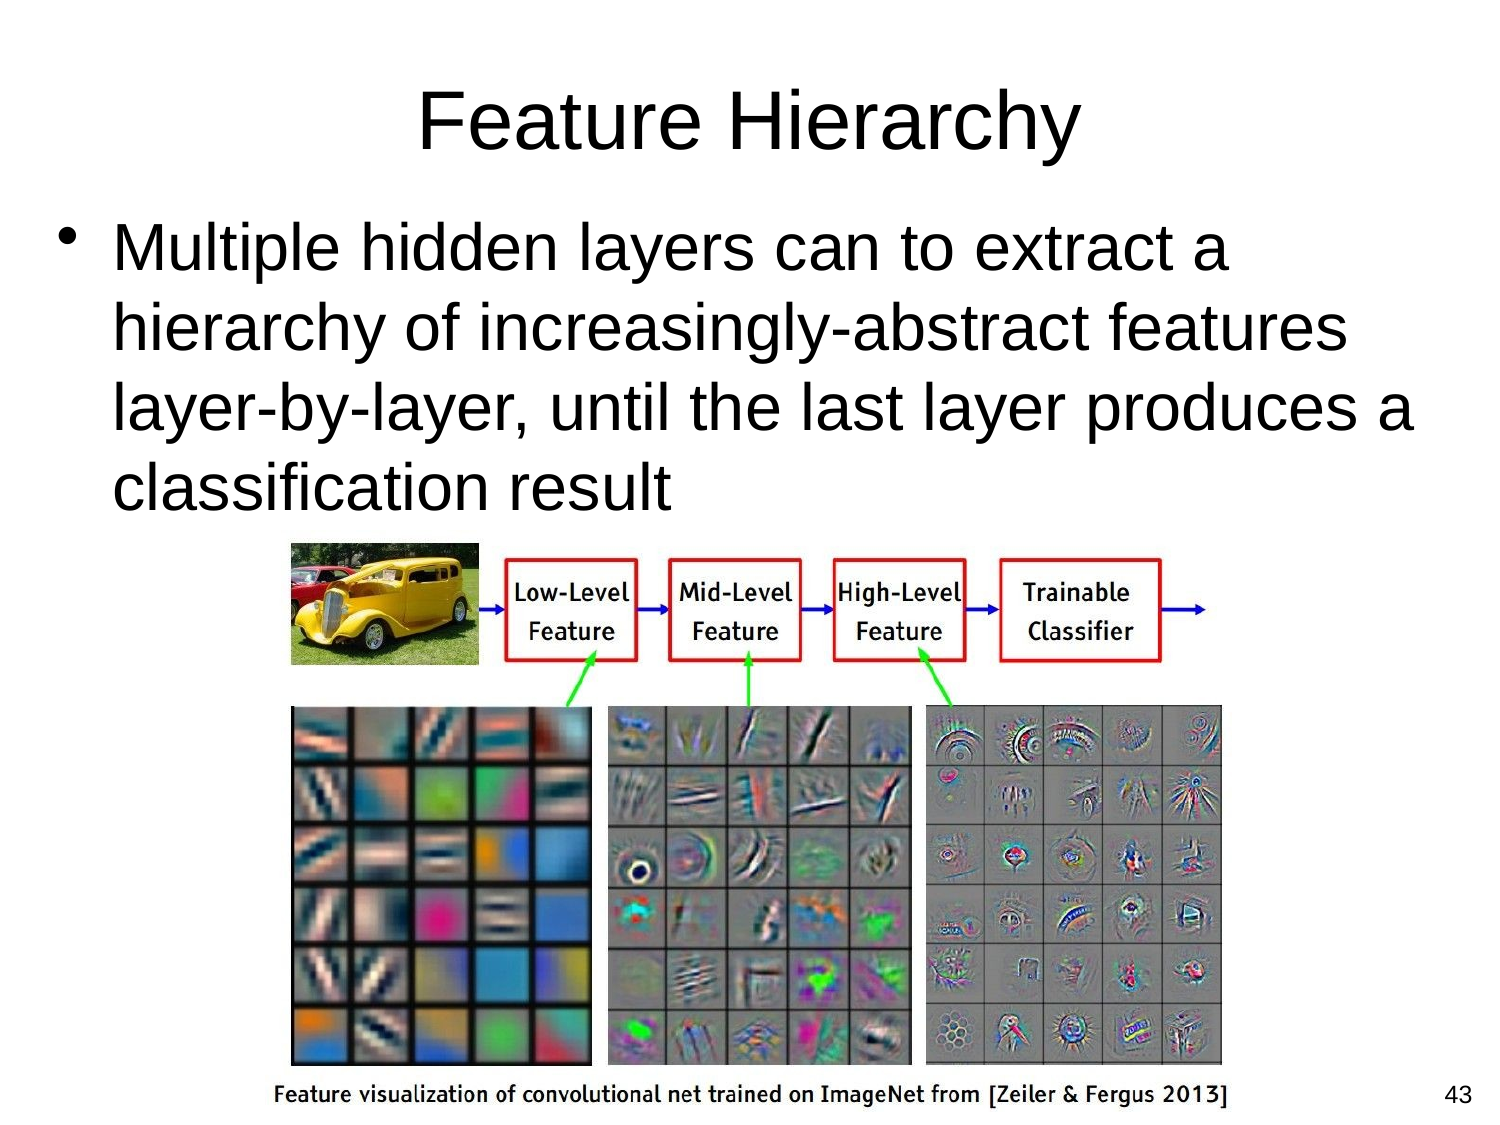

# Feature Hierarchy
Multiple hidden layers can to extract a hierarchy of increasingly-abstract features layer-by-layer, until the last layer produces a classification result

43